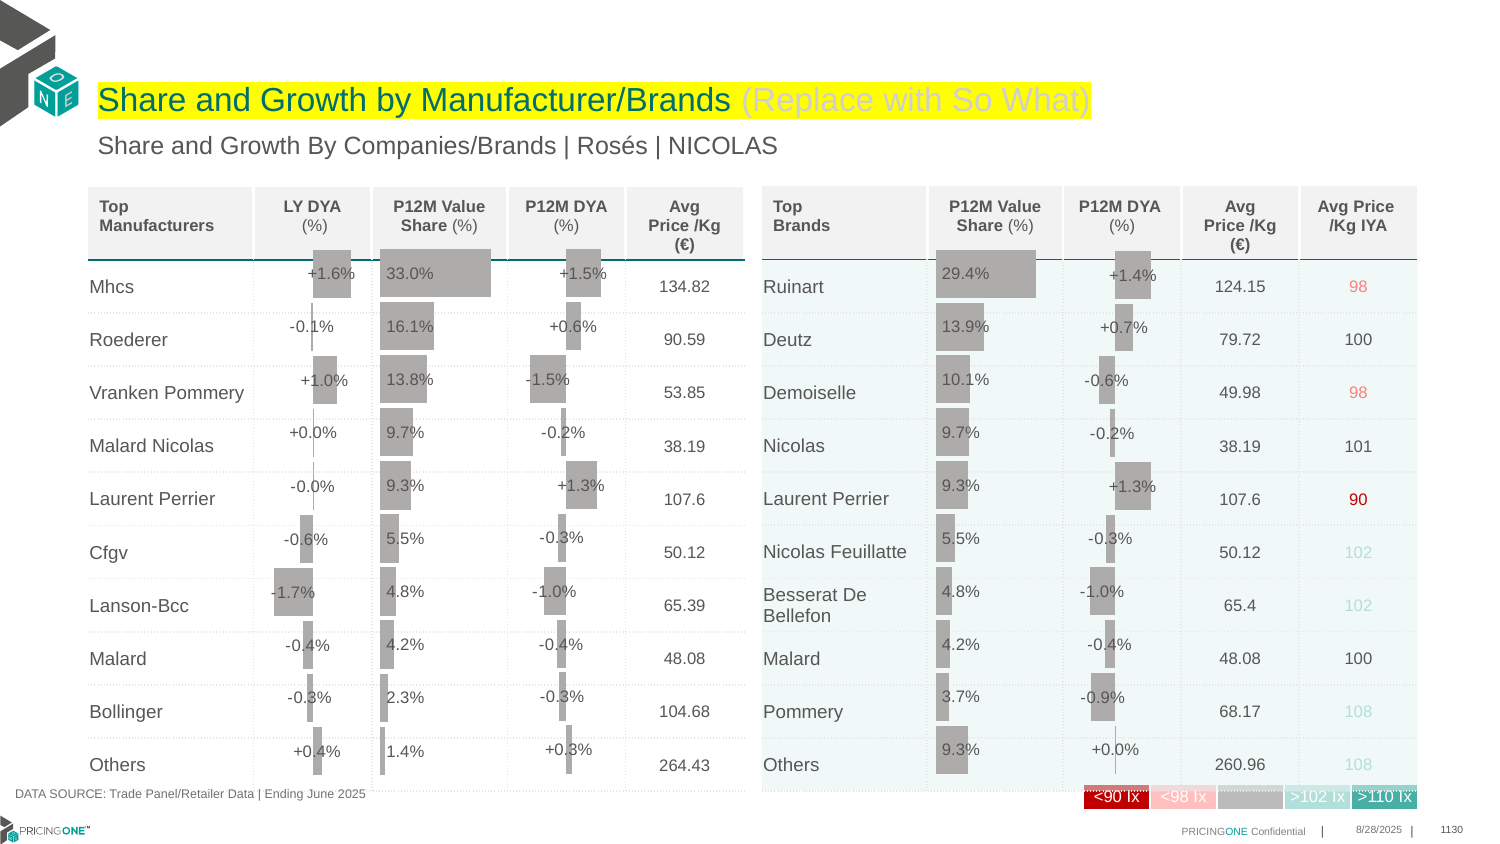

# Share and Growth by Manufacturer/Brands (Replace with So What)

Share and Growth By Companies/Brands | Rosés | NICOLAS
| Top Brands | P12M Value Share (%) | P12M DYA (%) | Avg Price /Kg (€) | Avg Price /Kg IYA |
| --- | --- | --- | --- | --- |
| Ruinart |  |  | 124.15 | 98 |
| Deutz |  |  | 79.72 | 100 |
| Demoiselle |  |  | 49.98 | 98 |
| Nicolas |  |  | 38.19 | 101 |
| Laurent Perrier |  |  | 107.6 | 90 |
| Nicolas Feuillatte |  |  | 50.12 | 102 |
| Besserat De Bellefon |  |  | 65.4 | 102 |
| Malard |  |  | 48.08 | 100 |
| Pommery |  |  | 68.17 | 108 |
| Others |  |  | 260.96 | 108 |
| Top Manufacturers | LY DYA (%) | P12M Value Share (%) | P12M DYA (%) | Avg Price /Kg (€) |
| --- | --- | --- | --- | --- |
| Mhcs |  |  |  | 134.82 |
| Roederer |  |  |  | 90.59 |
| Vranken Pommery |  |  |  | 53.85 |
| Malard Nicolas |  |  |  | 38.19 |
| Laurent Perrier |  |  |  | 107.6 |
| Cfgv |  |  |  | 50.12 |
| Lanson-Bcc |  |  |  | 65.39 |
| Malard |  |  |  | 48.08 |
| Bollinger |  |  |  | 104.68 |
| Others |  |  |  | 264.43 |

### Chart

| Category | Share DYA P12M |
|---|---|
| None | 0.015126609807477376 |

### Chart

| Category | Value Share P12M |
|---|---|
| None | 0.32963116166517514 |

### Chart

| Category | Share DYA LY |
|---|---|
| None | 0.0159752405803682 |

### Chart

| Category | Value Share |
|---|---|
| None | 0.2943536596797037 |

### Chart

| Category | Share DYA |
|---|---|
| None | 0.013628764199079713 |
DATA SOURCE: Trade Panel/Retailer Data | Ending June 2025
| <90 Ix | <98 Ix |  | >102 Ix | >110 Ix |
| --- | --- | --- | --- | --- |

8/28/2025
1130